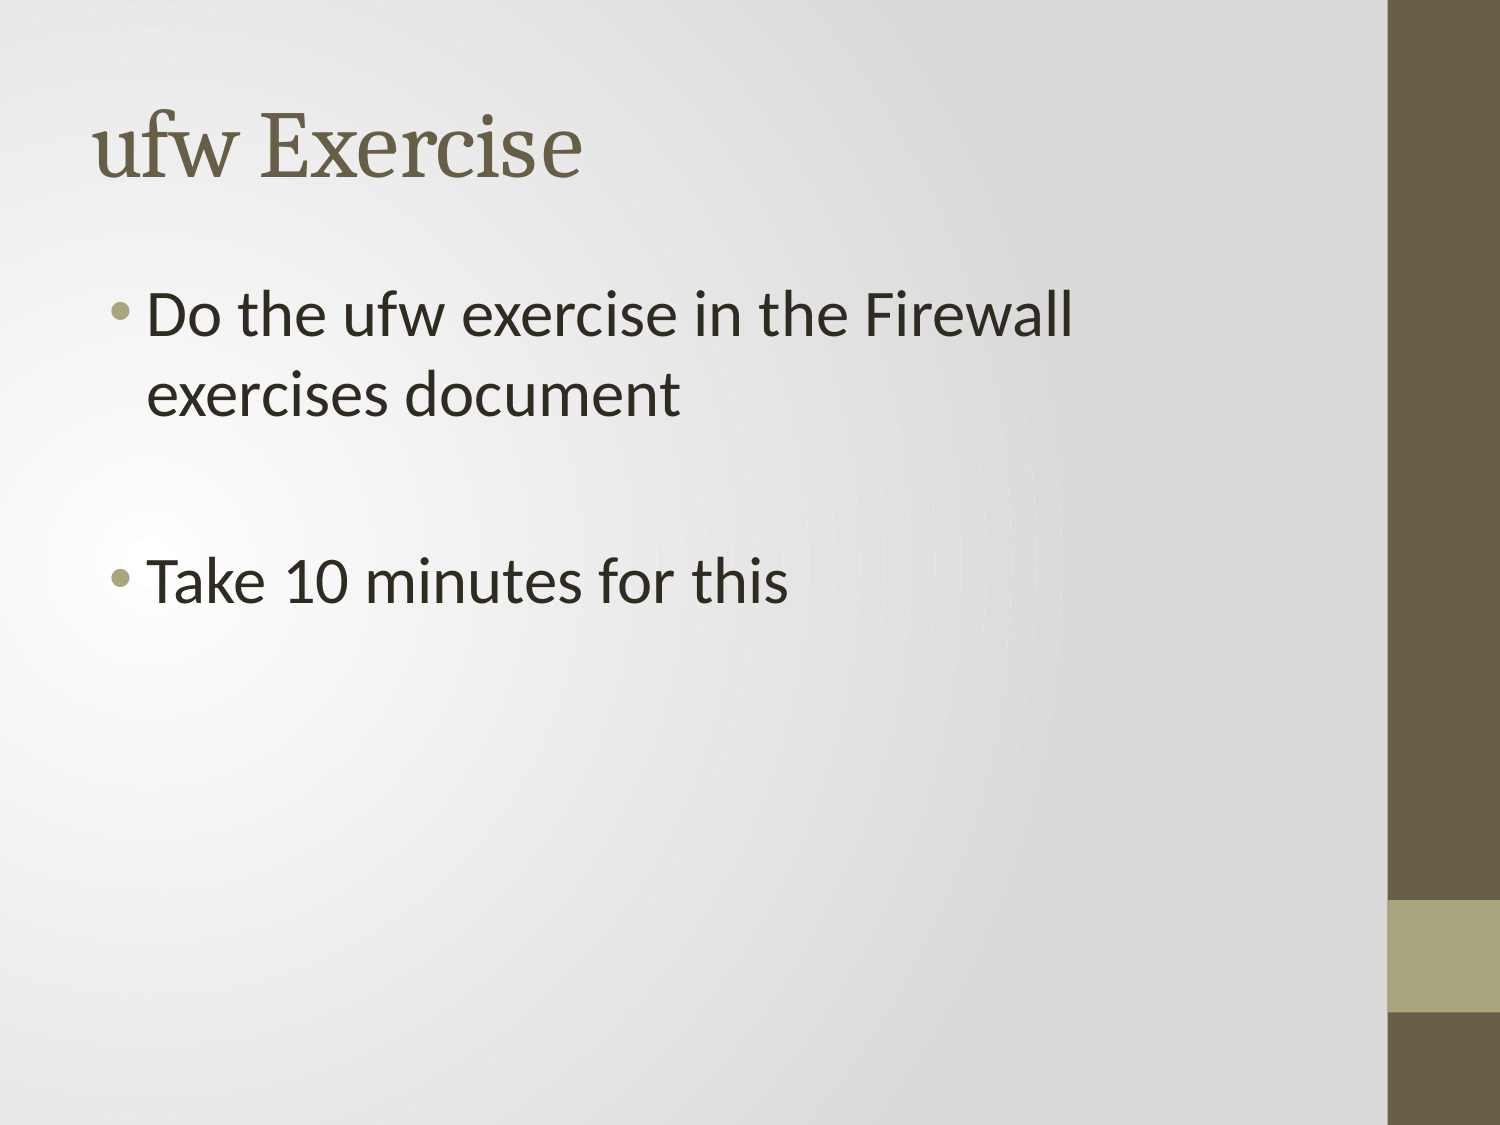

# ufw Exercise
Do the ufw exercise in the Firewall exercises document

Take 10 minutes for this